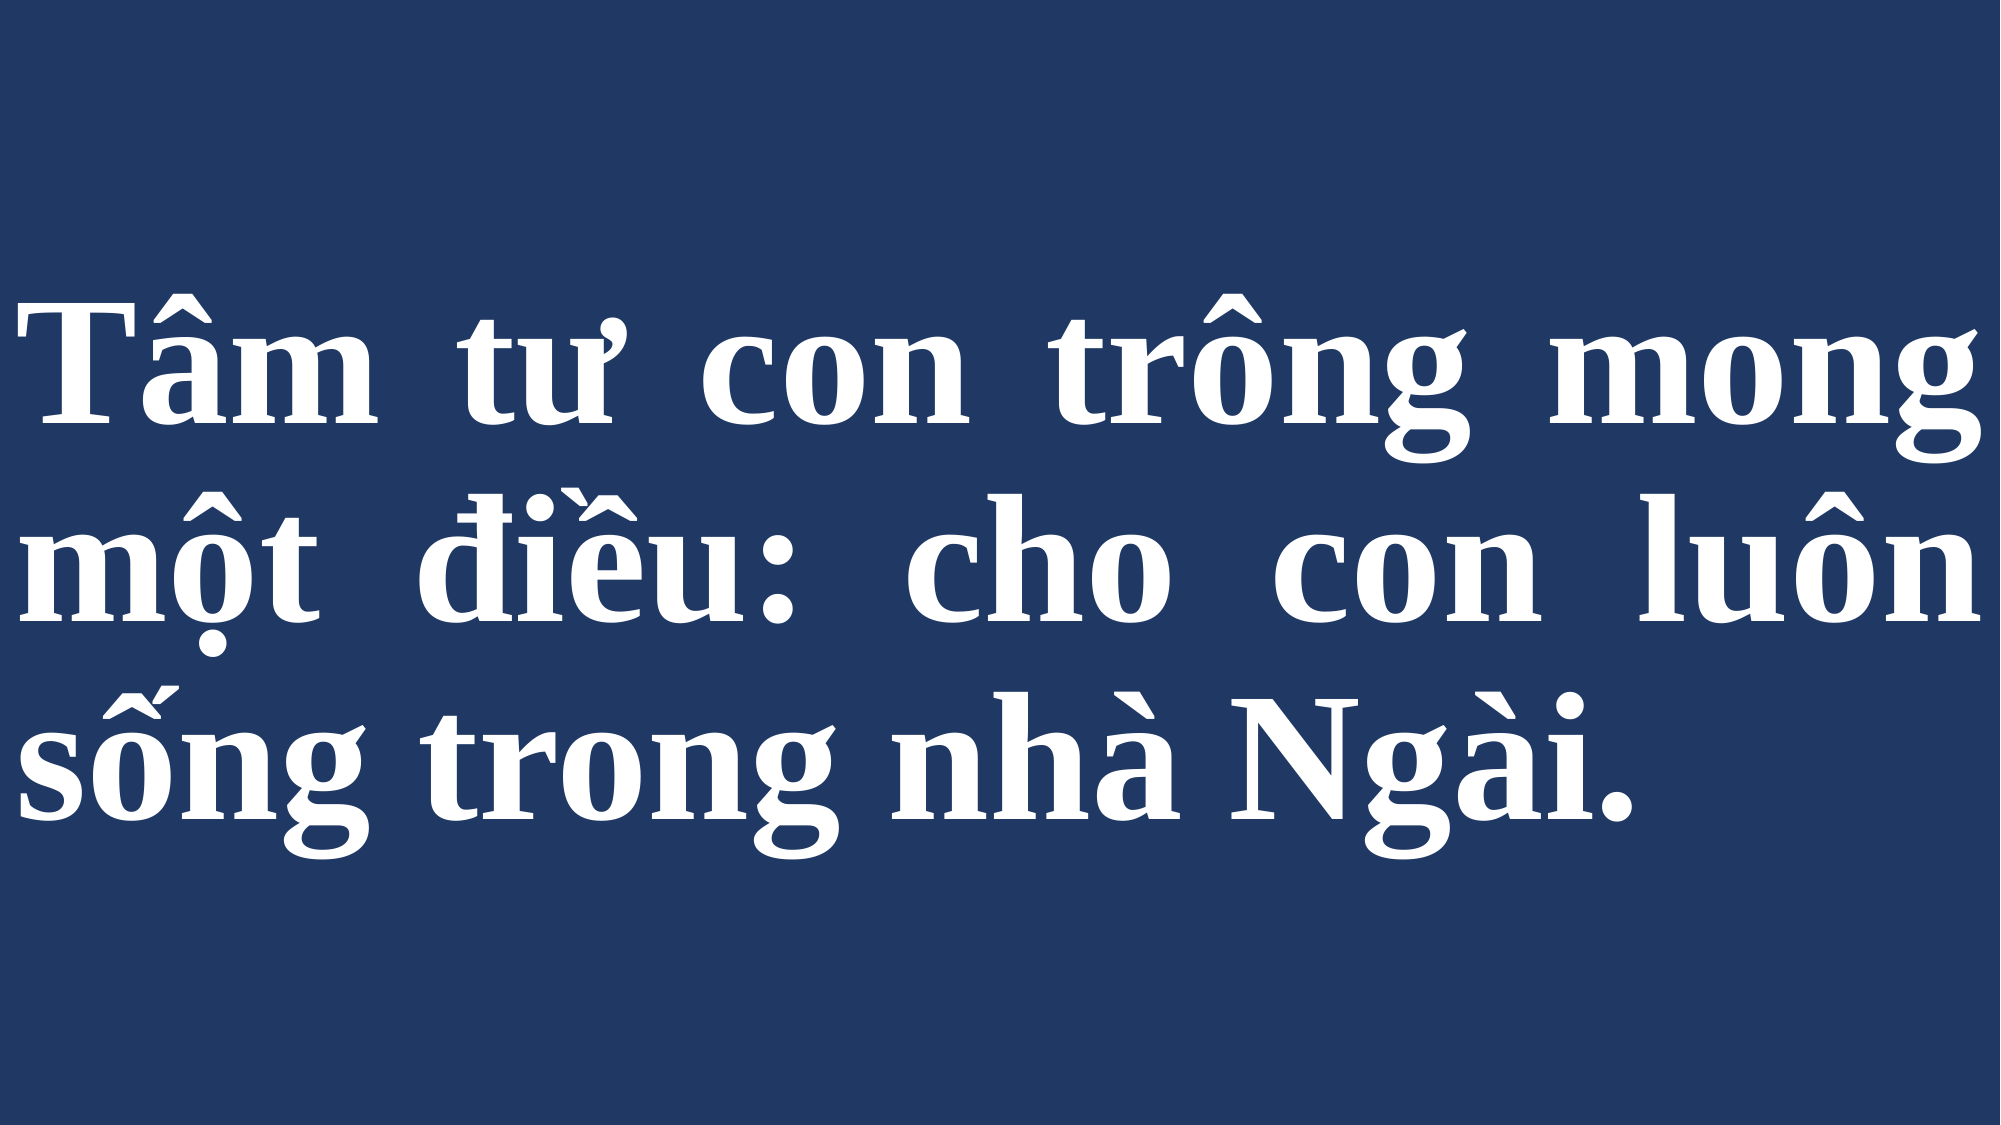

# Tâm tư con trông mong một điều: cho con luôn sống trong nhà Ngài.